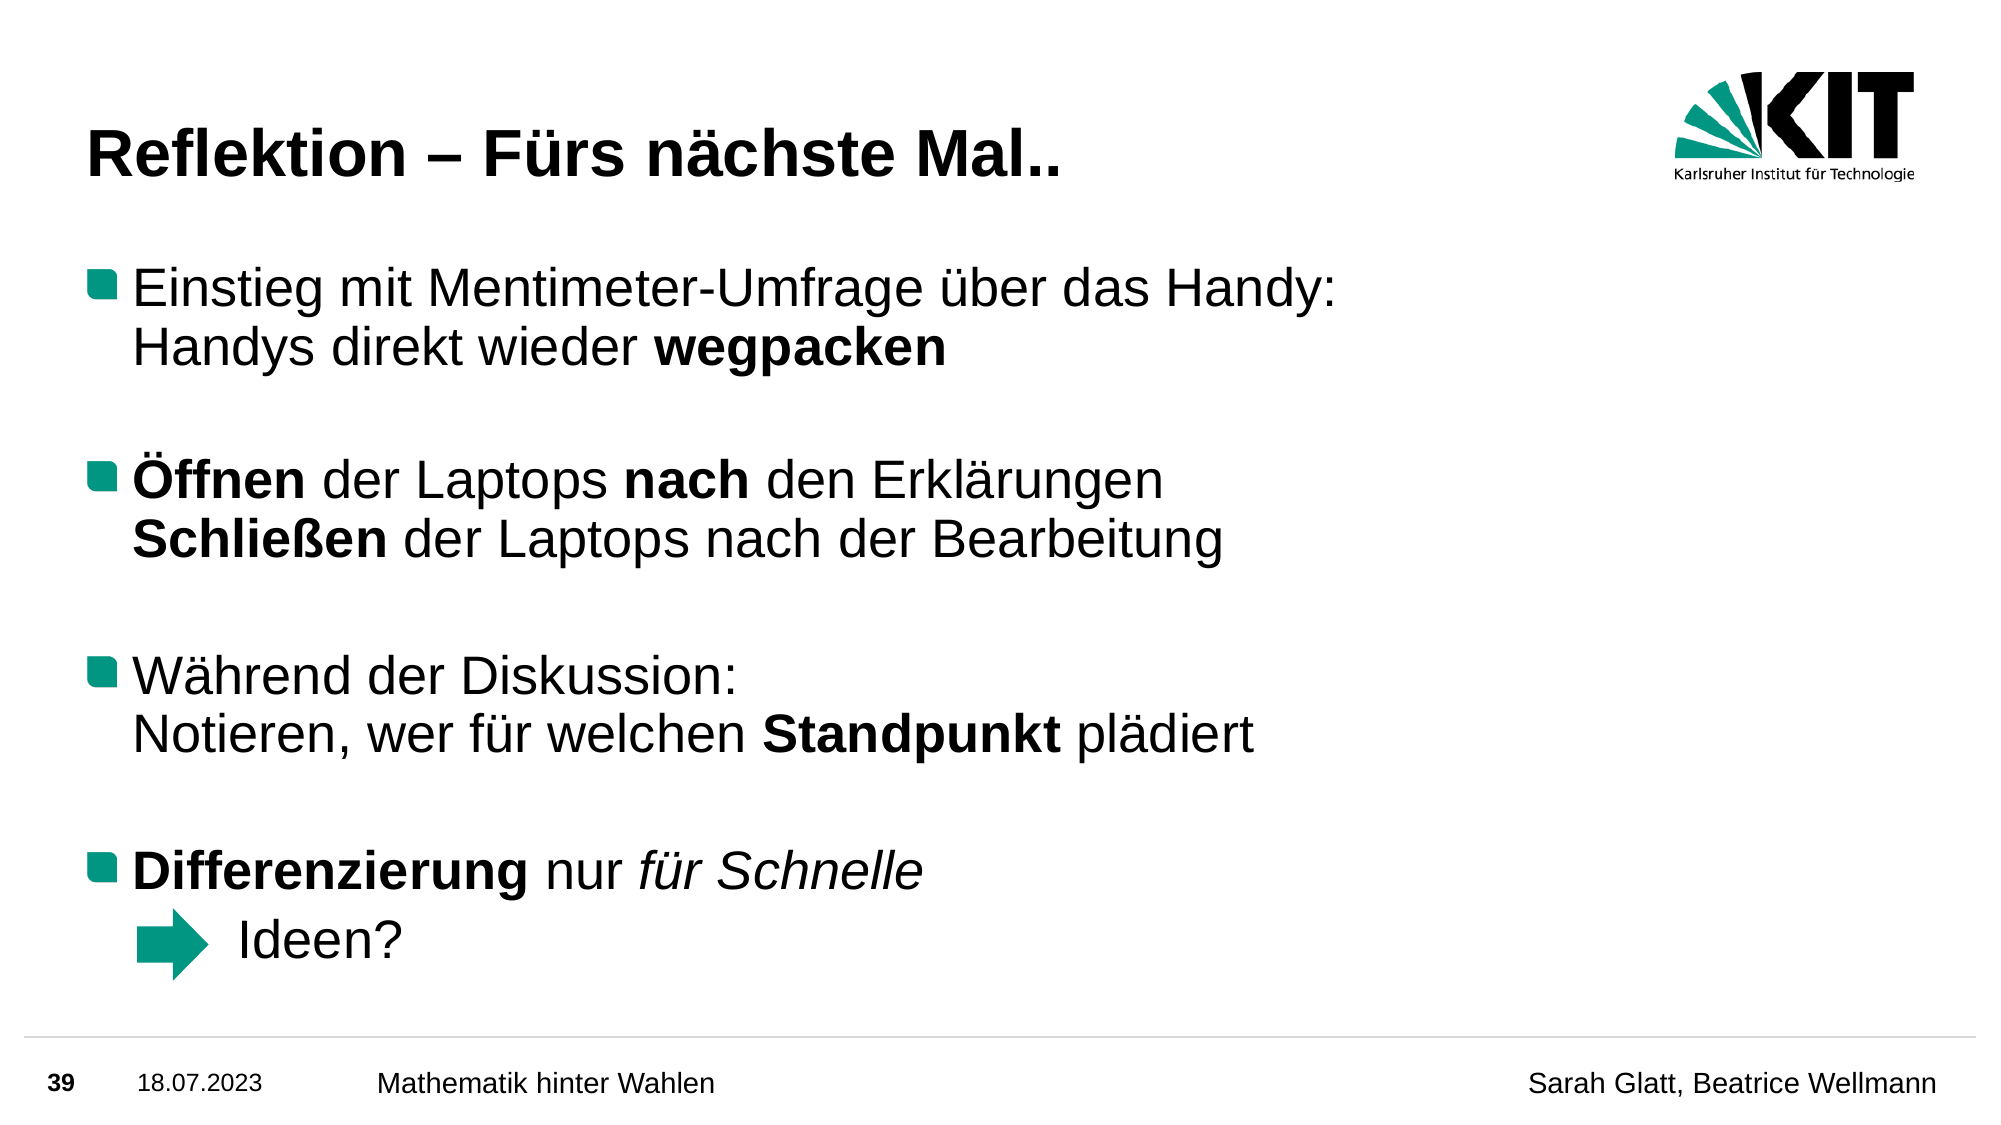

# Reflektion – Fürs nächste Mal..
Einstieg mit Mentimeter-Umfrage über das Handy:
Handys direkt wieder wegpacken
Öffnen der Laptops nach den Erklärungen
Schließen der Laptops nach der Bearbeitung

Während der Diskussion:
Notieren, wer für welchen Standpunkt plädiert

Differenzierung nur für Schnelle
	Ideen?

39
18.07.2023
Mathematik hinter Wahlen
Sarah Glatt, Beatrice Wellmann